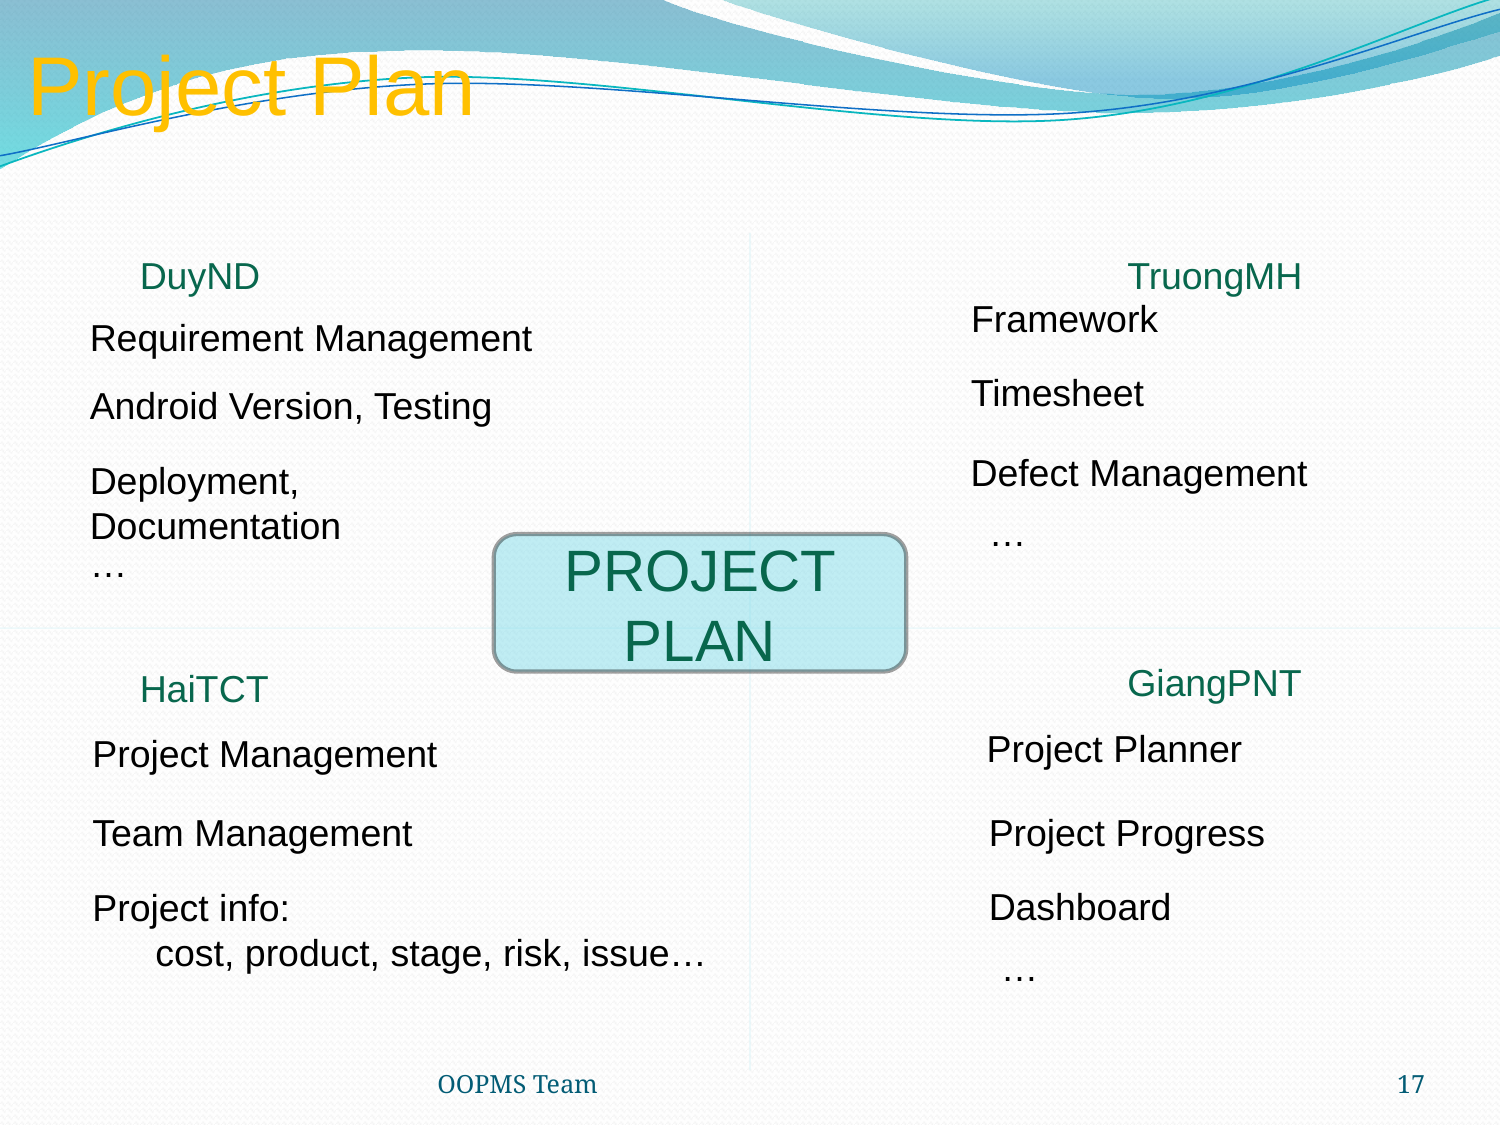

Project Plan
DuyND
TruongMH
Framework
Requirement Management
Timesheet
Android Version, Testing
Defect Management
Deployment, Documentation
…
…
PROJECT PLAN
GiangPNT
HaiTCT
Project Planner
Project Management
Team Management
Project Progress
Dashboard
Project info:
      cost, product, stage, risk, issue…
…
OOPMS Team
17